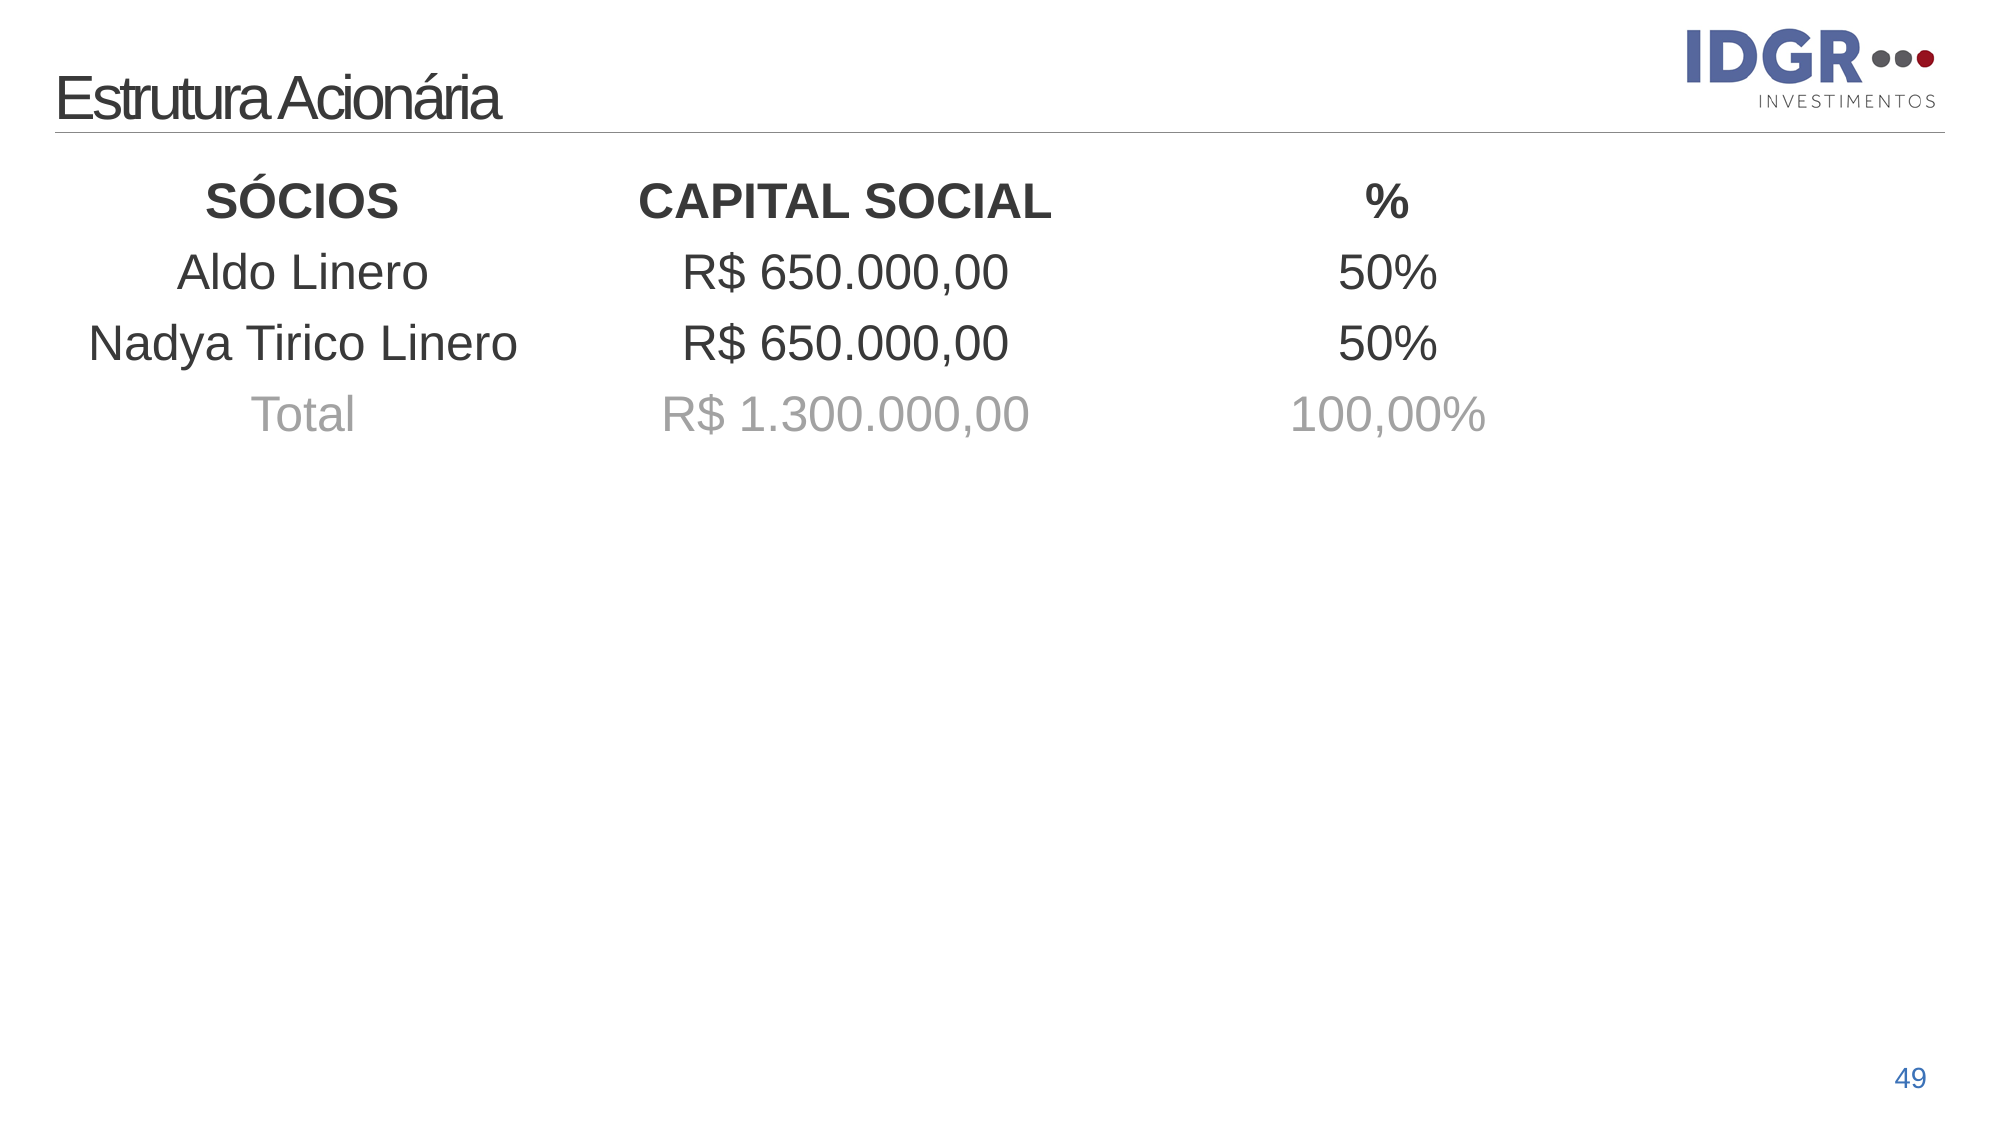

# Estrutura Acionária
| SÓCIOS | CAPITAL SOCIAL | % |
| --- | --- | --- |
| Aldo Linero | R$ 650.000,00 | 50% |
| Nadya Tirico Linero | R$ 650.000,00 | 50% |
| Total | R$ 1.300.000,00 | 100,00% |
|  |  |  |
|  |  |  |